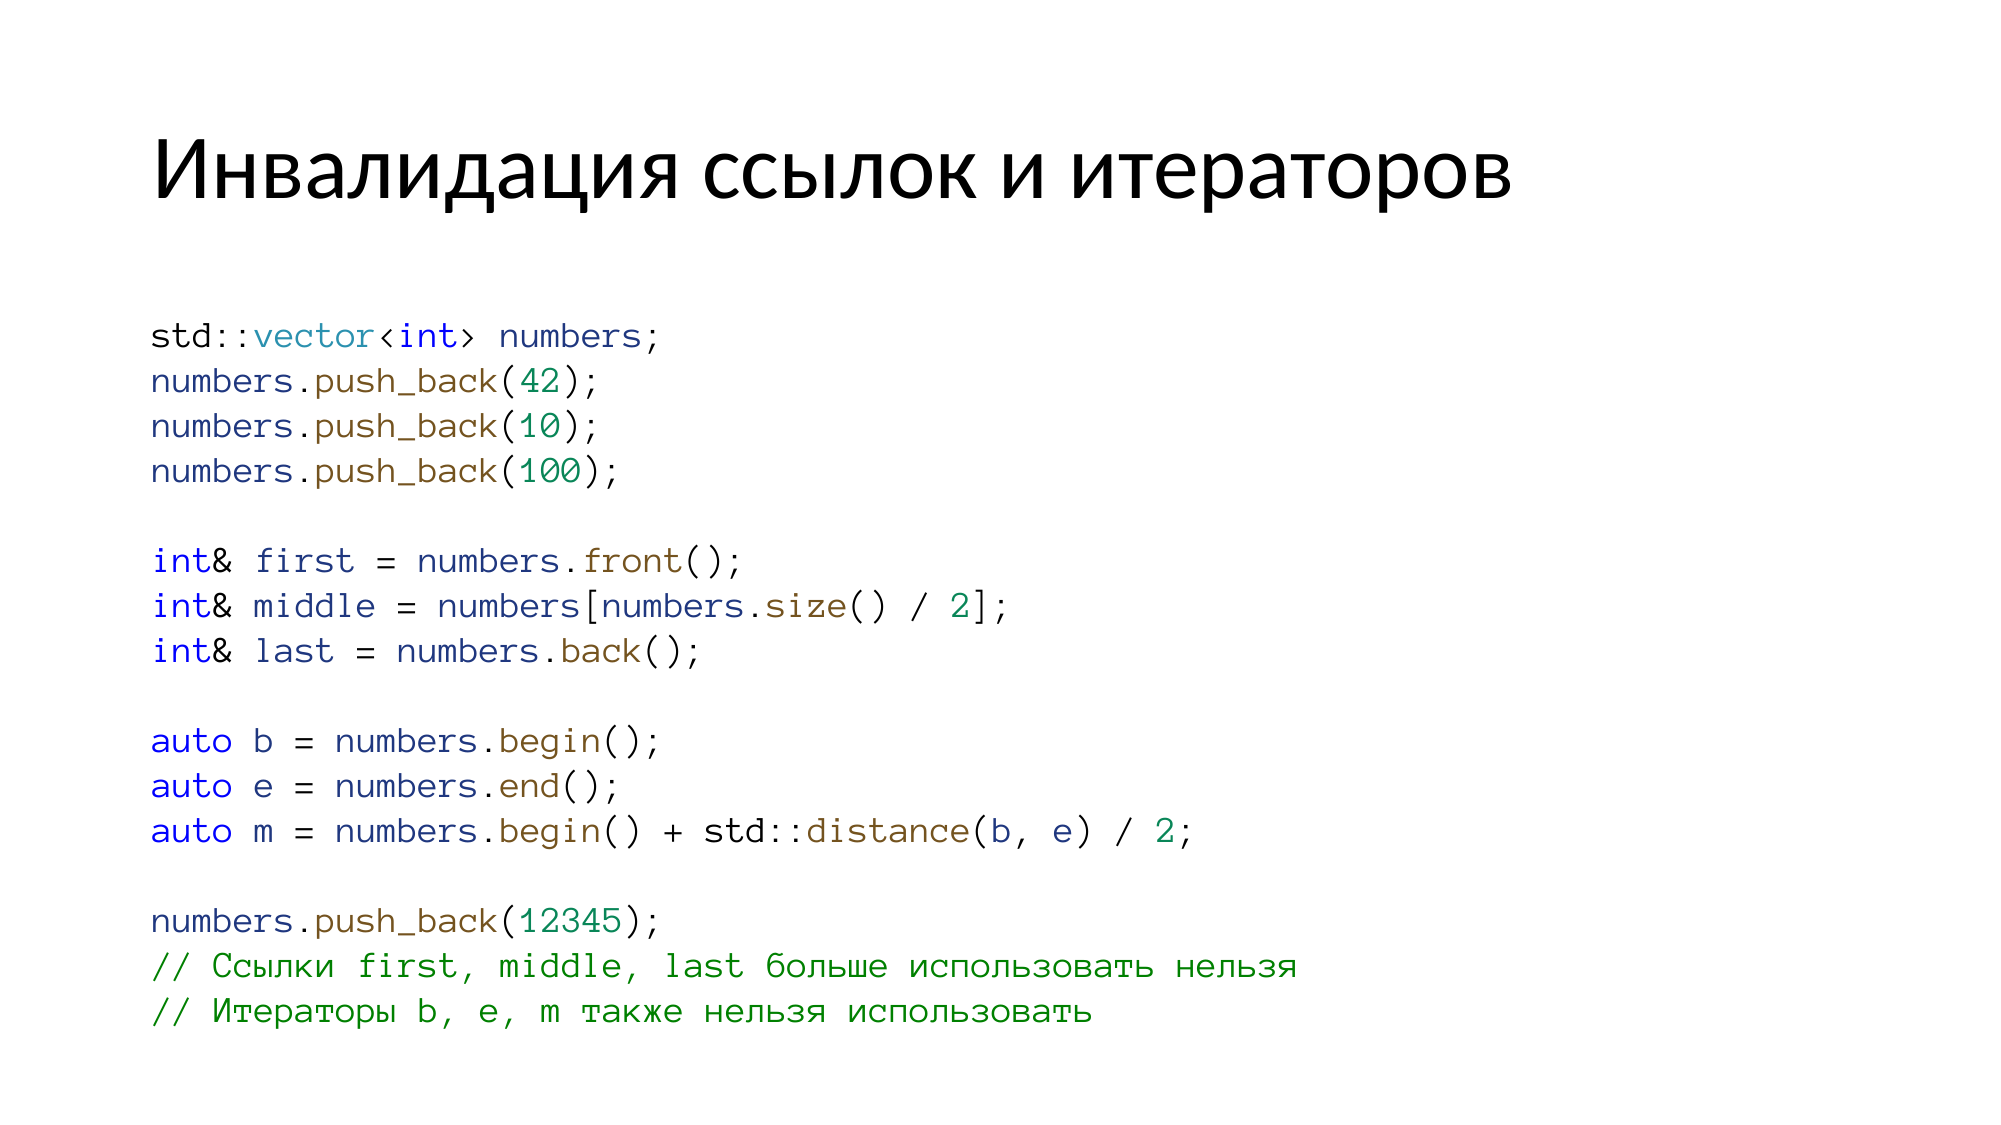

# Инвалидация ссылок и итераторов
std::vector<int> numbers;
numbers.push_back(42);
numbers.push_back(10);
numbers.push_back(100);

int& first = numbers.front();
int& middle = numbers[numbers.size() / 2];
int& last = numbers.back();

auto b = numbers.begin();
auto e = numbers.end();
auto m = numbers.begin() + std::distance(b, e) / 2;

numbers.push_back(12345);
// Ссылки first, middle, last больше использовать нельзя
// Итераторы b, e, m также нельзя использовать